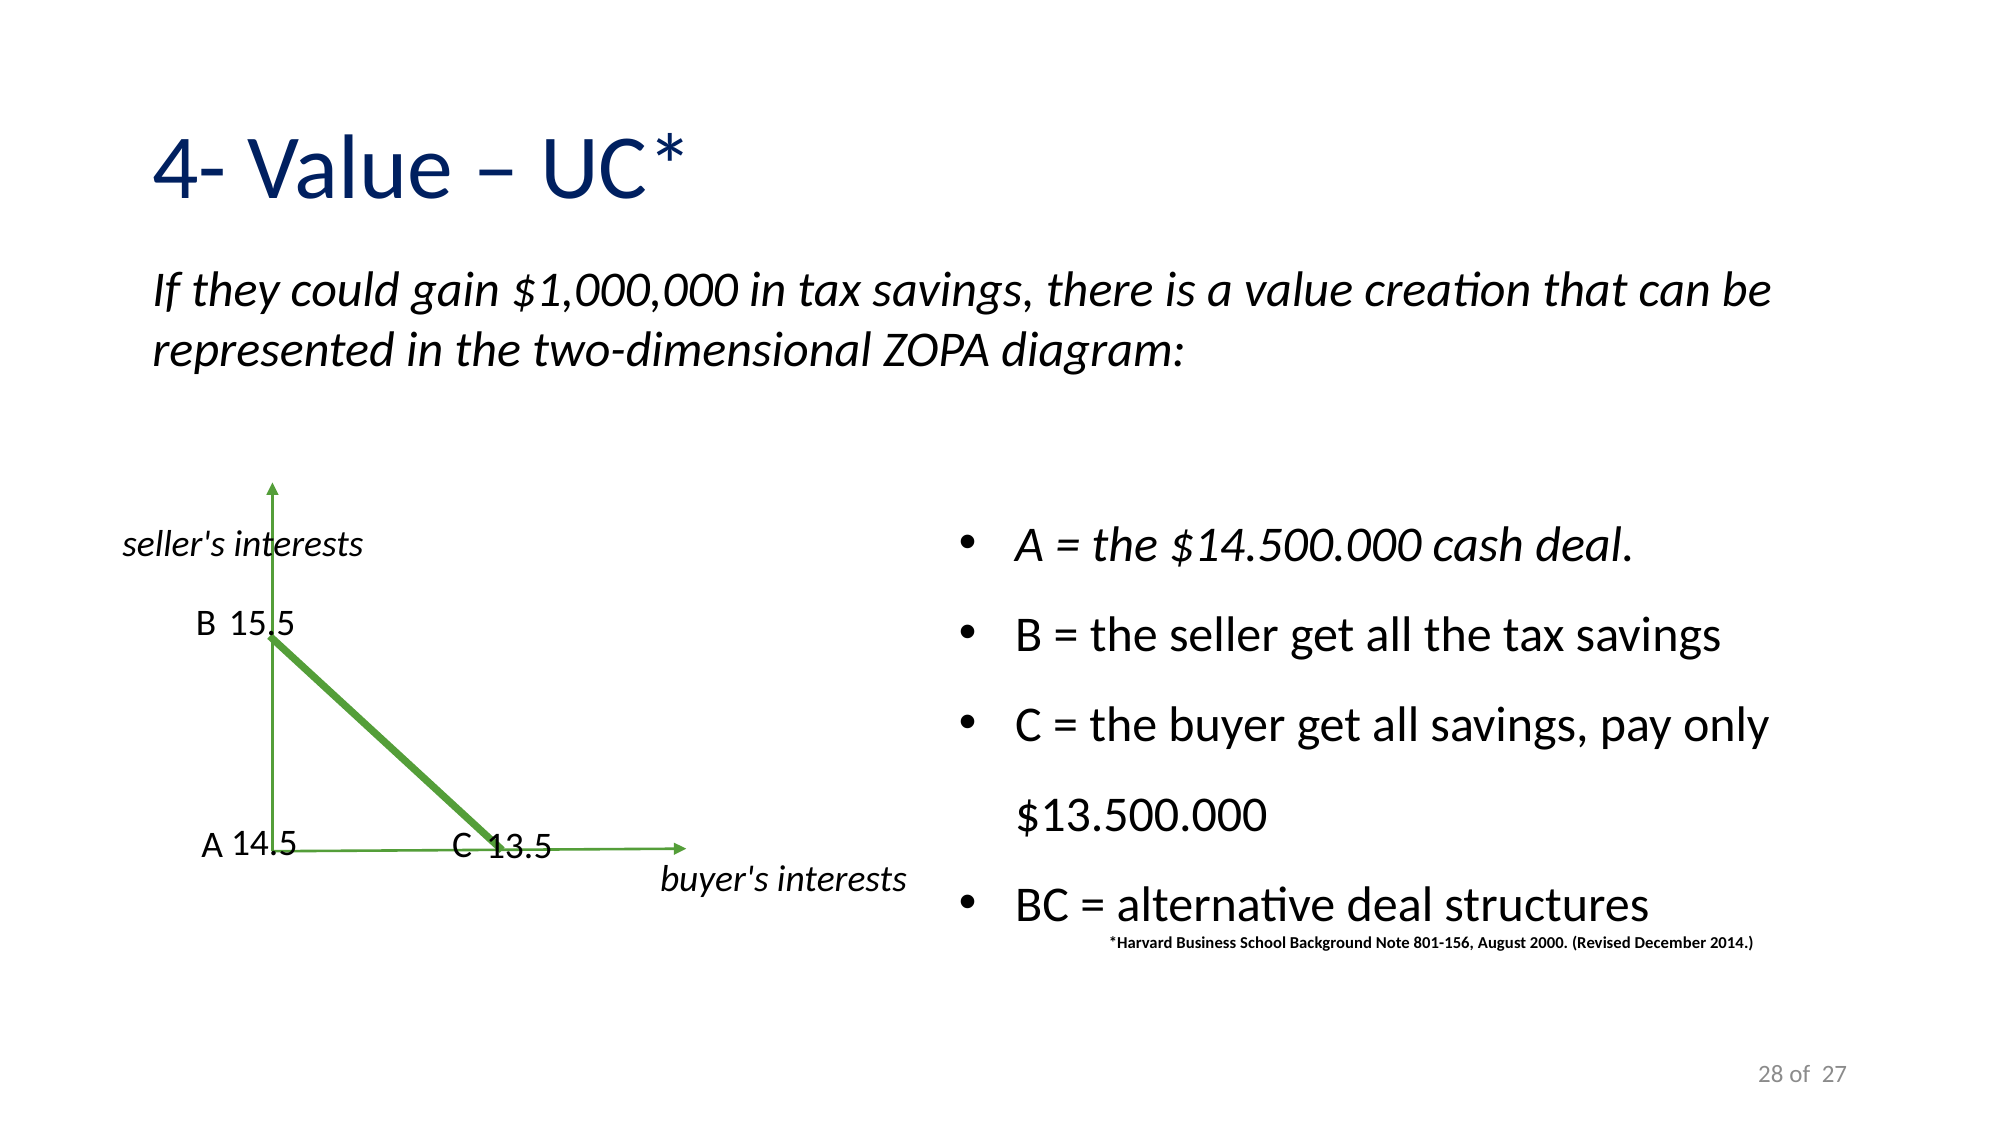

# 4- Value – UC*
If they could gain $1,000,000 in tax savings, there is a value creation that can be represented in the two-dimensional ZOPA diagram:

A = the $14.500.000 cash deal.
B = the seller get all the tax savings
C = the buyer get all savings, pay only $13.500.000
BC = alternative deal structures
	*Harvard Business School Background Note 801-156, August 2000. (Revised December 2014.)
seller's interests
15.5
B
14.5
A
C
13.5
buyer's interests
28